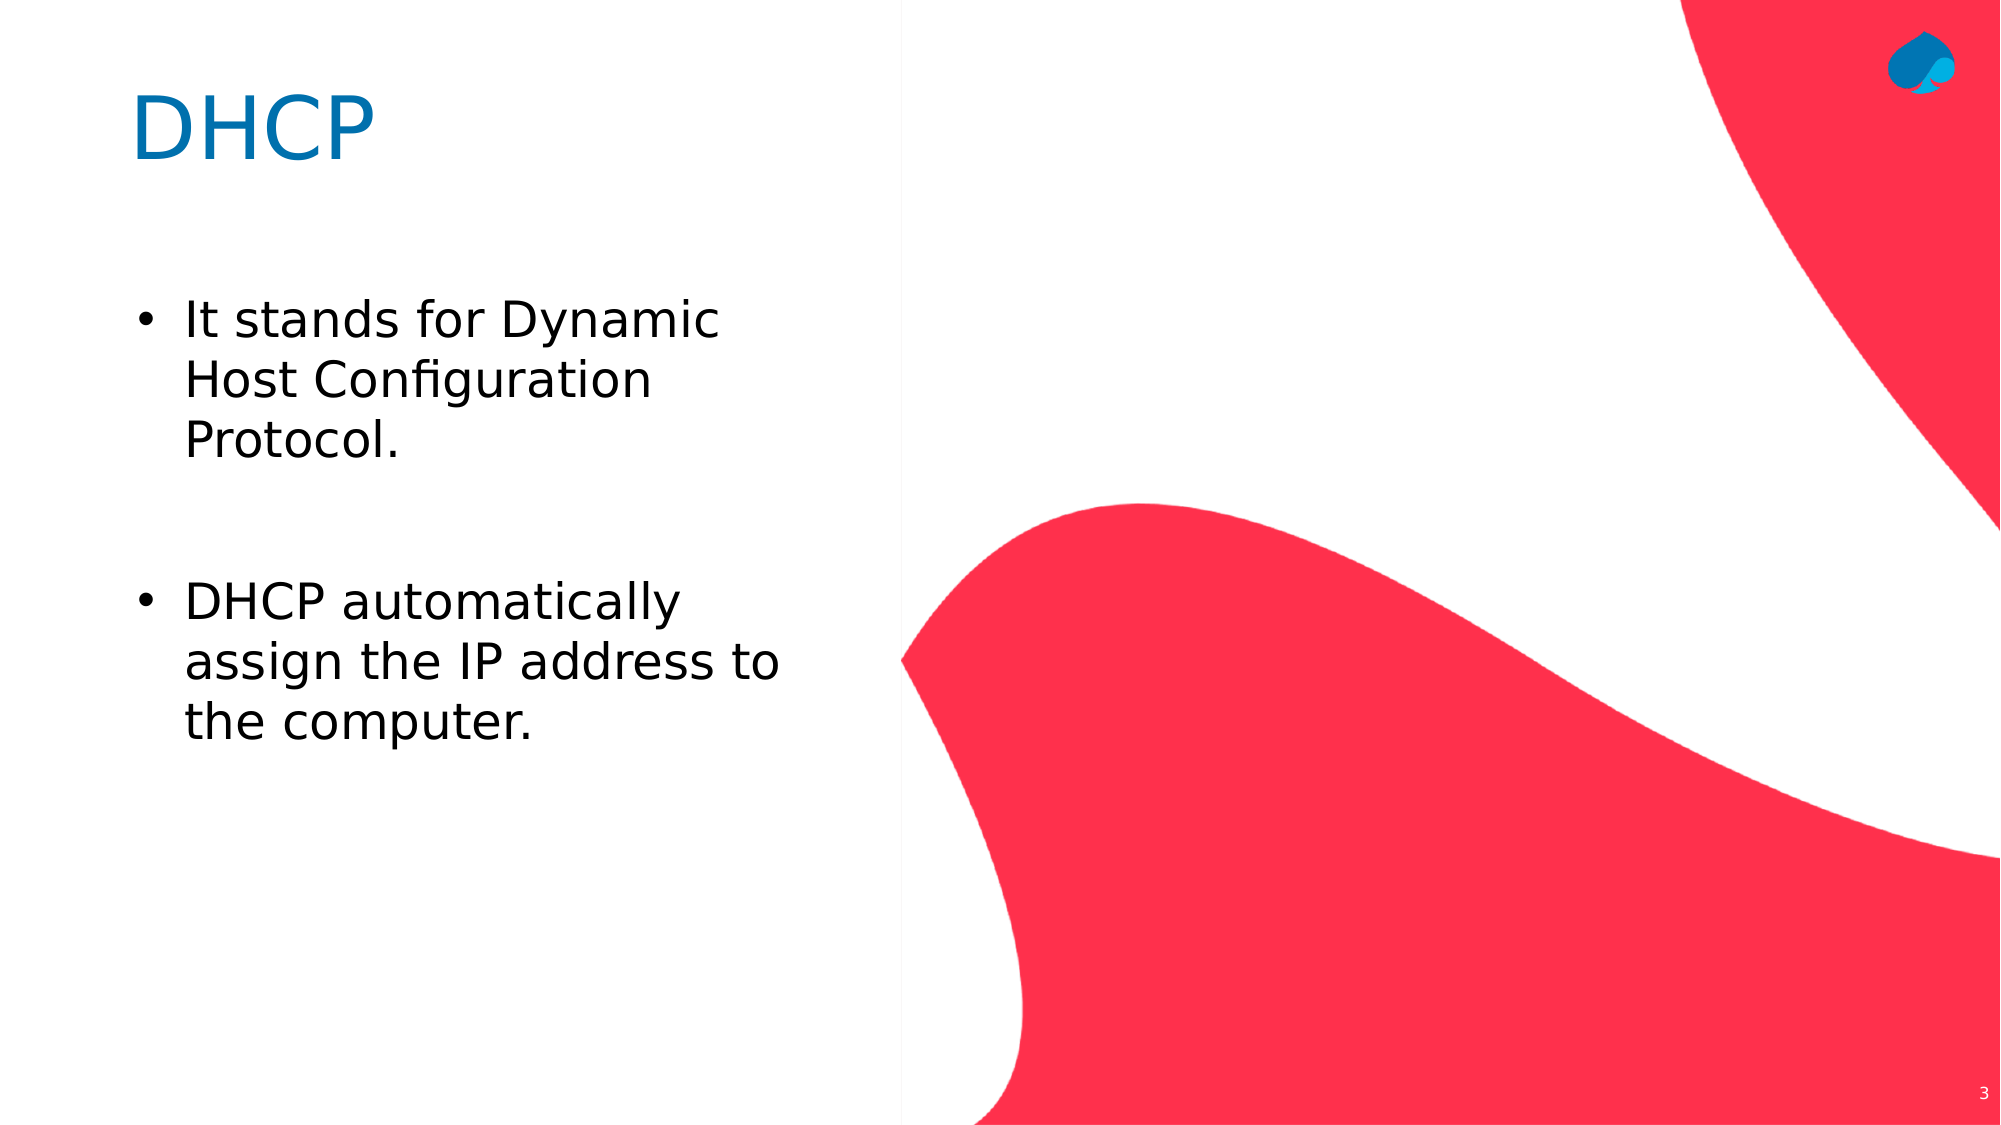

# DHCP
It stands for Dynamic Host Configuration Protocol.

DHCP automatically assign the IP address to the computer.